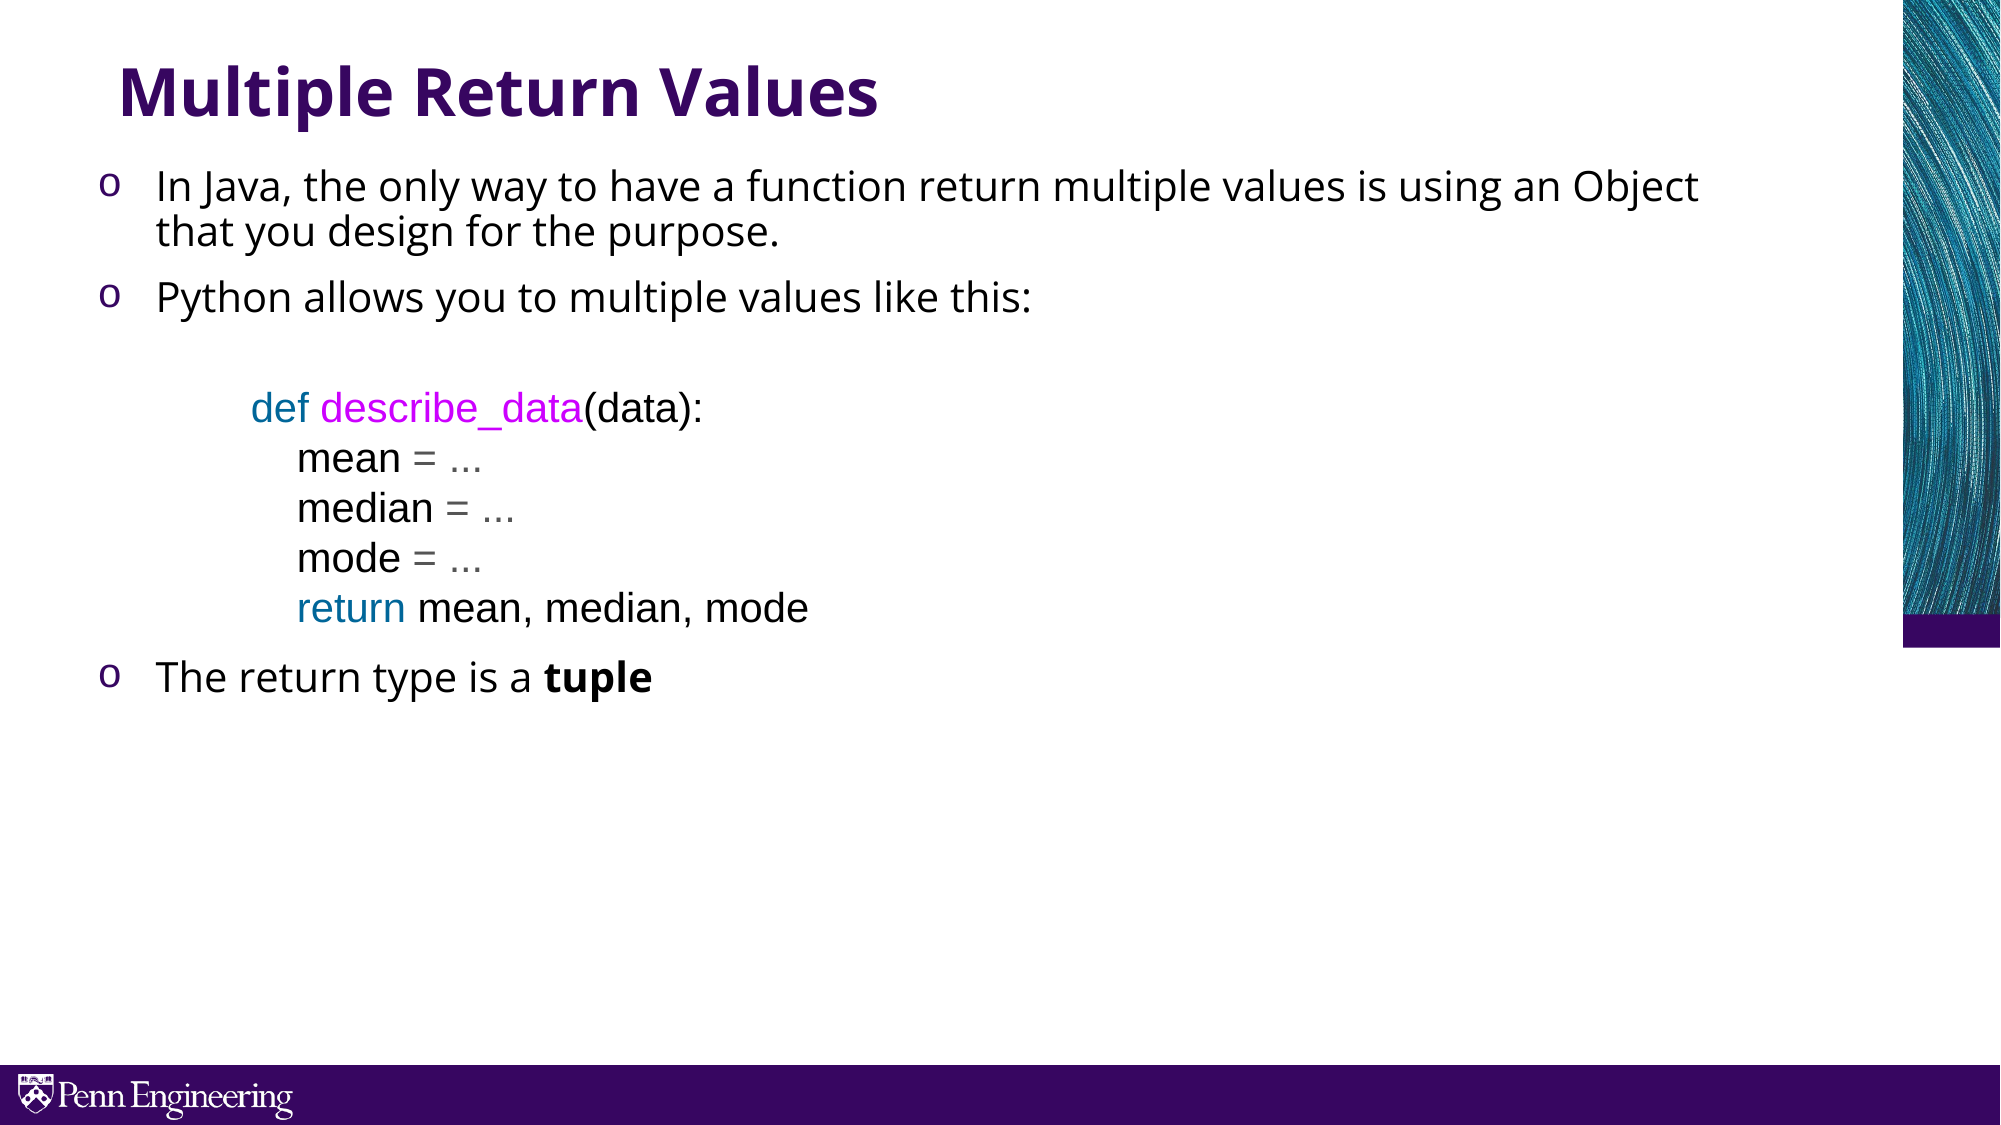

Multiple Return Values
In Java, the only way to have a function return multiple values is using an Object that you design for the purpose.
Python allows you to multiple values like this:
The return type is a tuple
def describe_data(data):
    mean = ...
    median = ...
    mode = ...
    return mean, median, mode